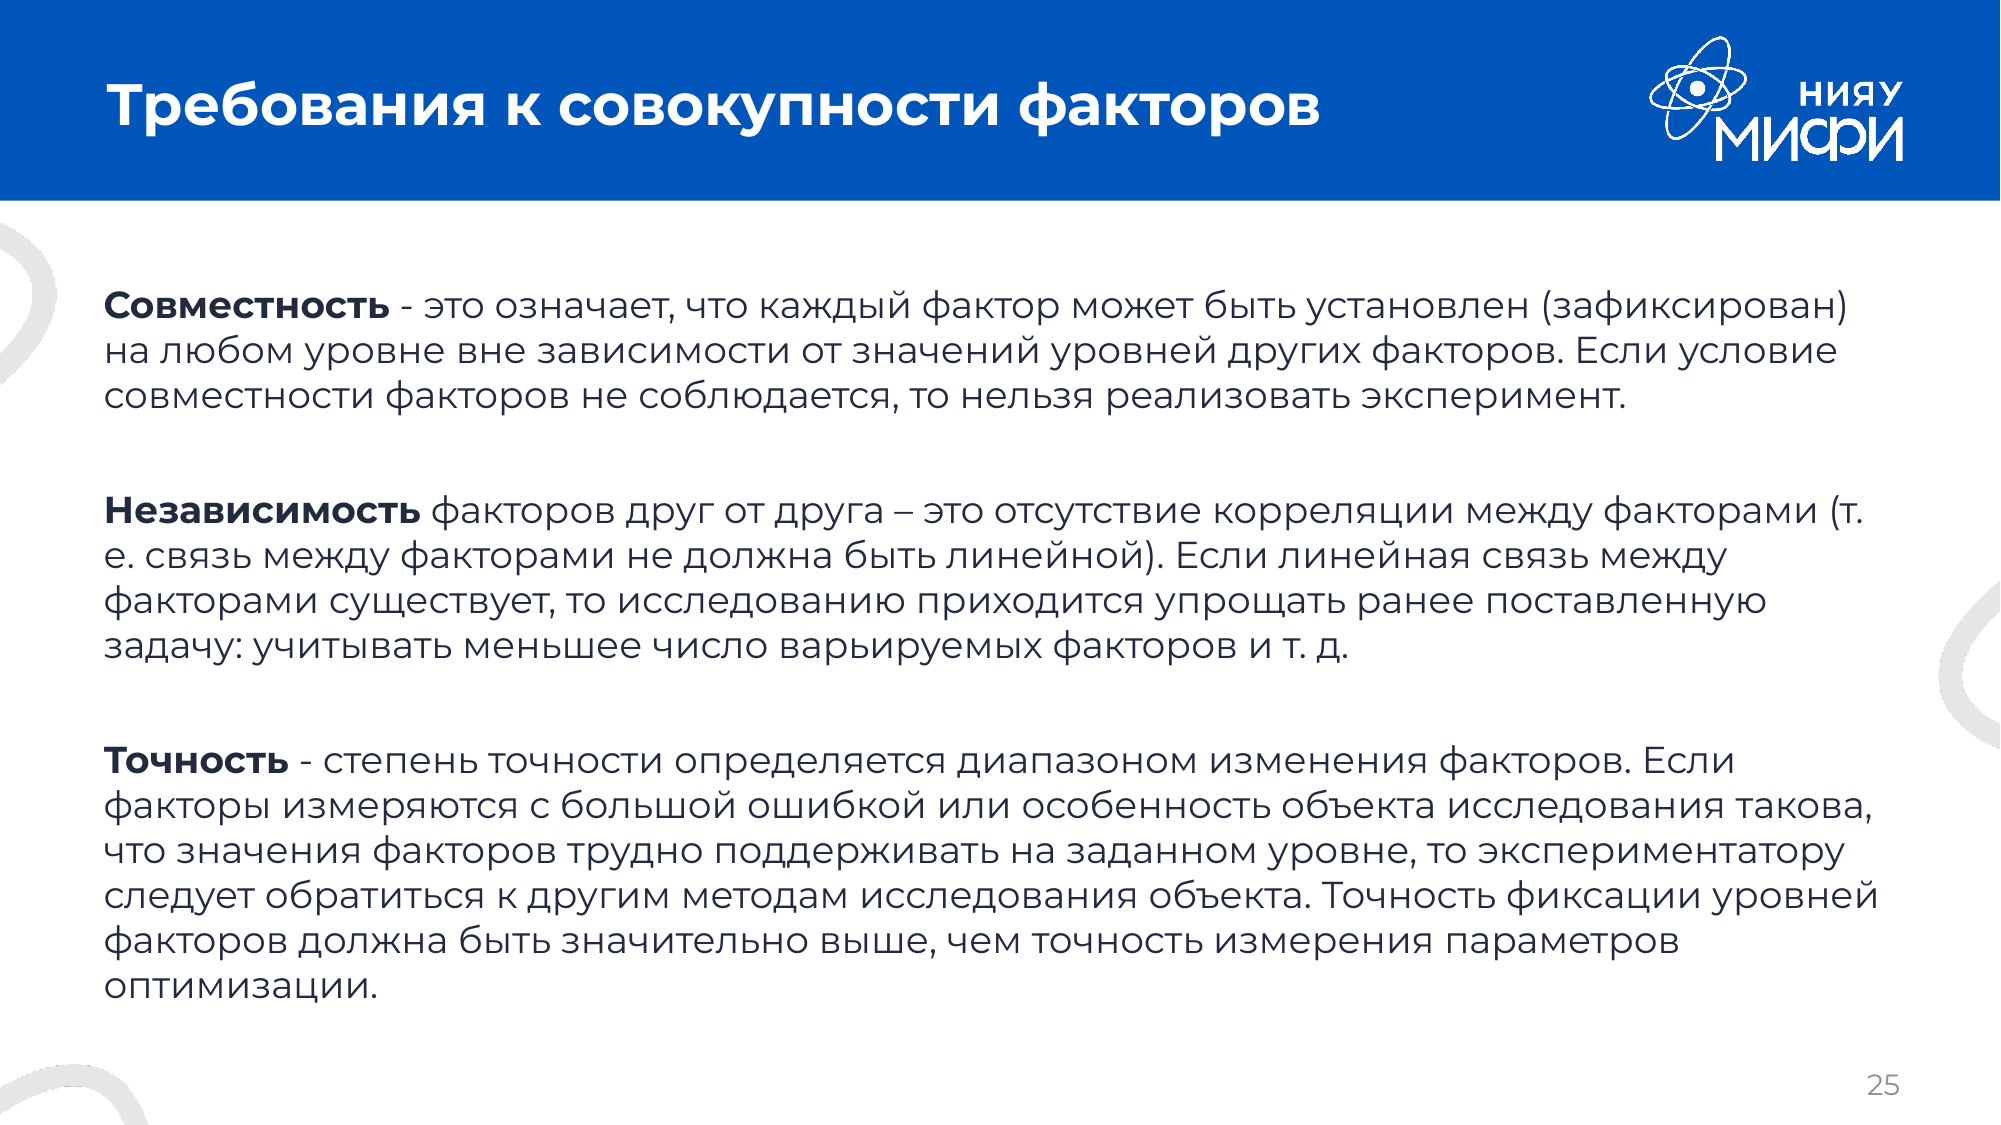

# Требования к совокупности факторов
Совместность - это означает, что каждый фактор может быть установлен (зафиксирован) на любом уровне вне зависимости от значений уровней других факторов. Если условие совместности факторов не соблюдается, то нельзя реализовать эксперимент.

Независимость факторов друг от друга – это отсутствие корреляции между факторами (т. е. связь между факторами не должна быть линейной). Если линейная связь между факторами существует, то исследованию приходится упрощать ранее поставленную задачу: учитывать меньшее число варьируемых факторов и т. д.

Точность - степень точности определяется диапазоном изменения факторов. Если факторы измеряются с большой ошибкой или особенность объекта исследования такова, что значения факторов трудно поддерживать на заданном уровне, то экспериментатору следует обратиться к другим методам исследования объекта. Точность фиксации уровней факторов должна быть значительно выше, чем точность измерения параметров оптимизации.